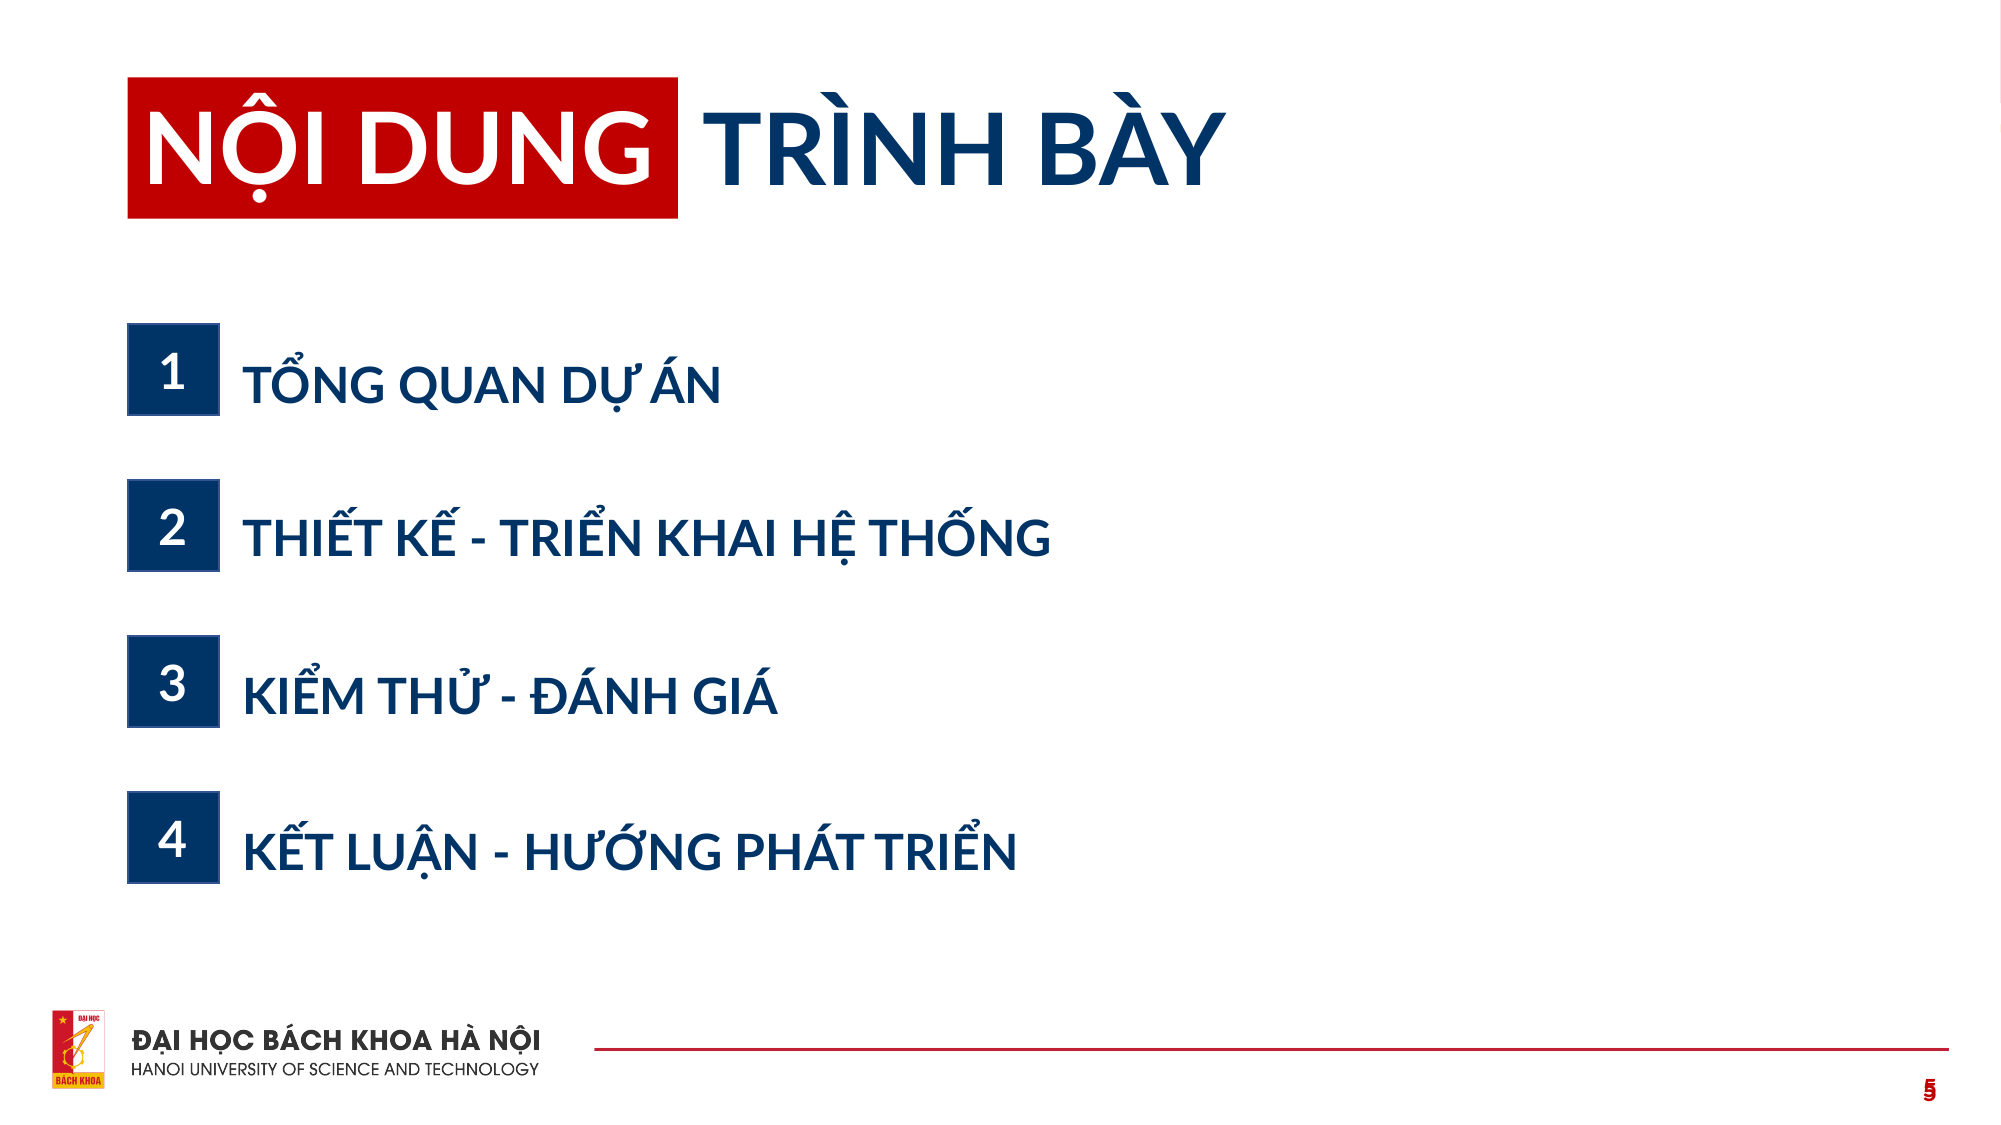

# 1. TỔNG QUAN ĐỀ TÀI
NỘI DUNG
TRÌNH BÀY
TỔNG QUAN DỰ ÁN
1
THIẾT KẾ - TRIỂN KHAI HỆ THỐNG
2
KIỂM THỬ - ĐÁNH GIÁ
3
KẾT LUẬN - HƯỚNG PHÁT TRIỂN
4
5
5